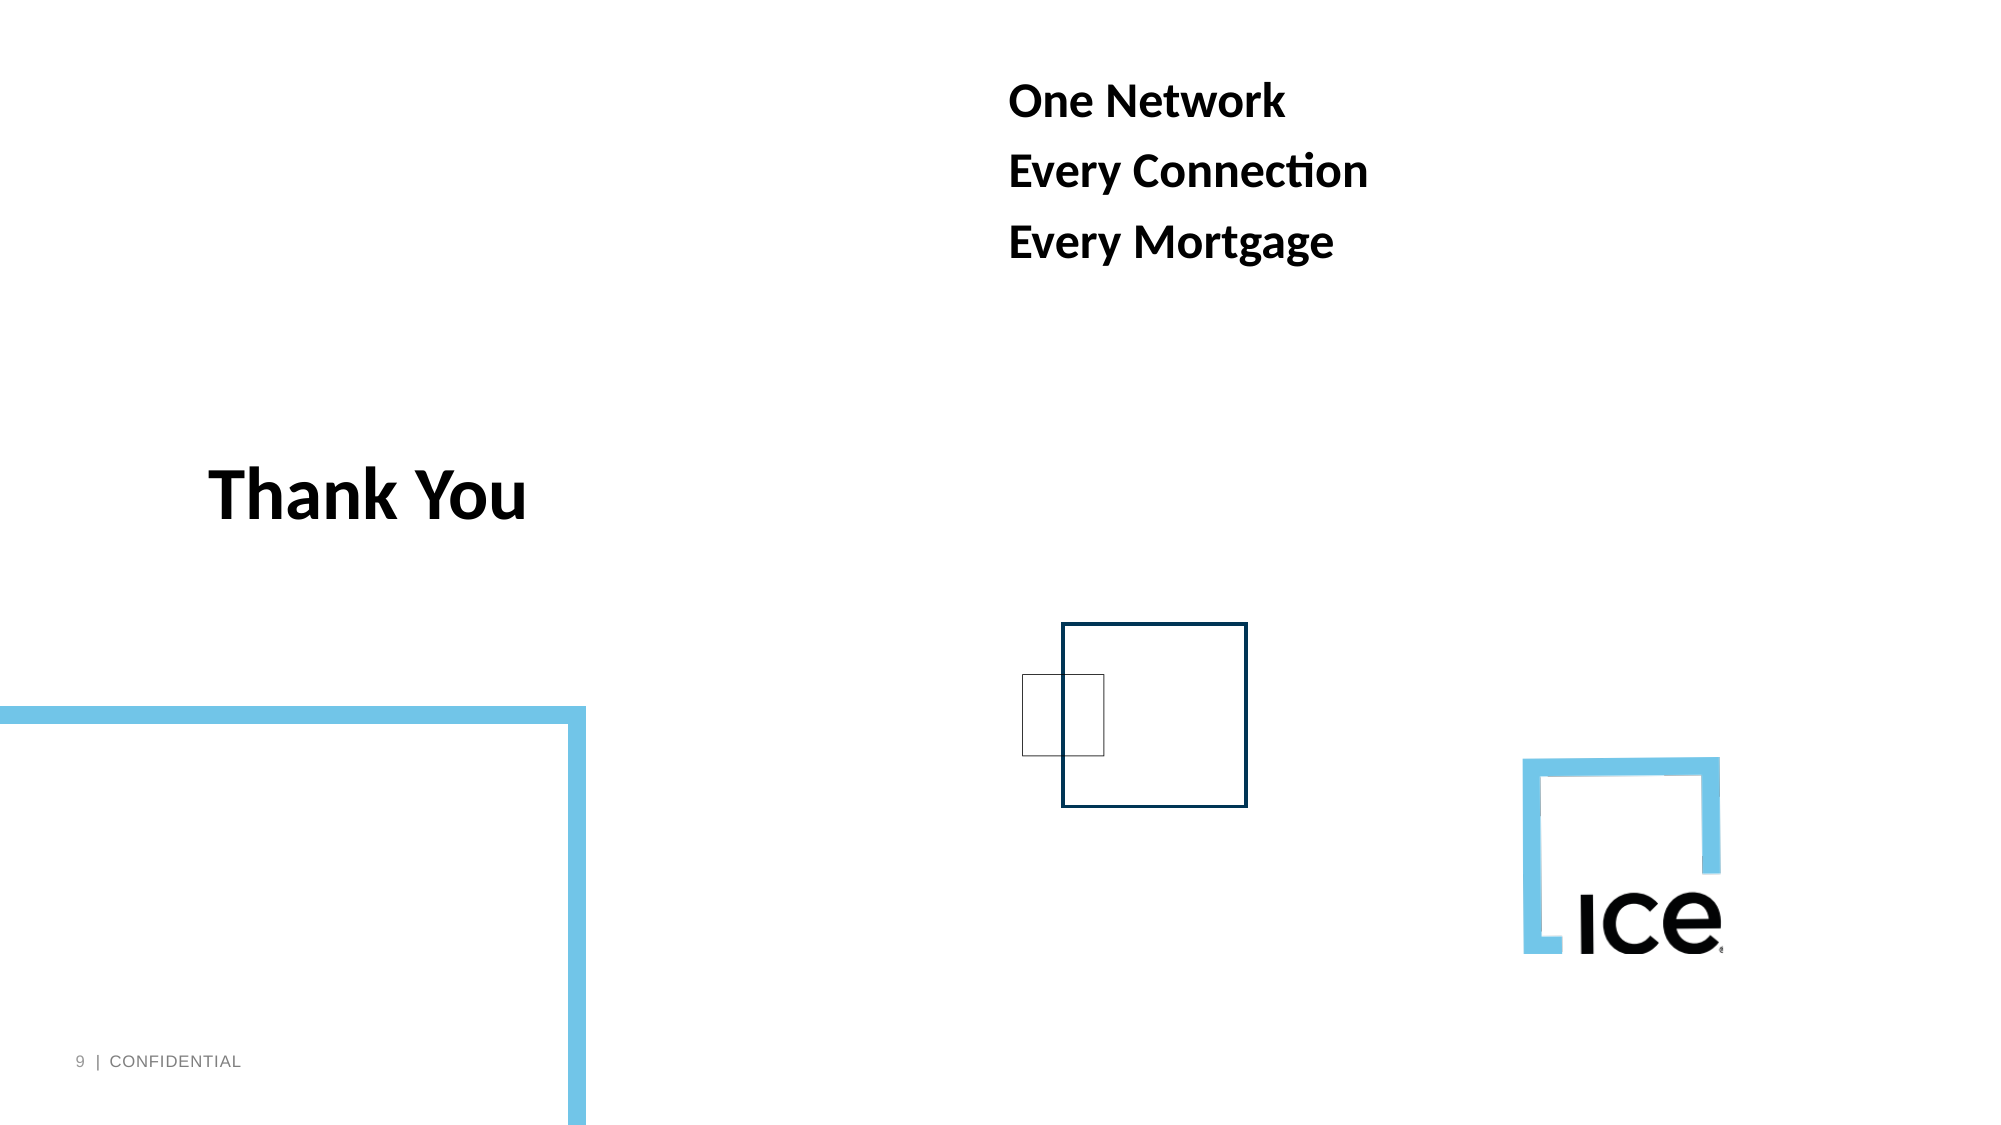

One Network
Every Connection
Every Mortgage
# Thank You